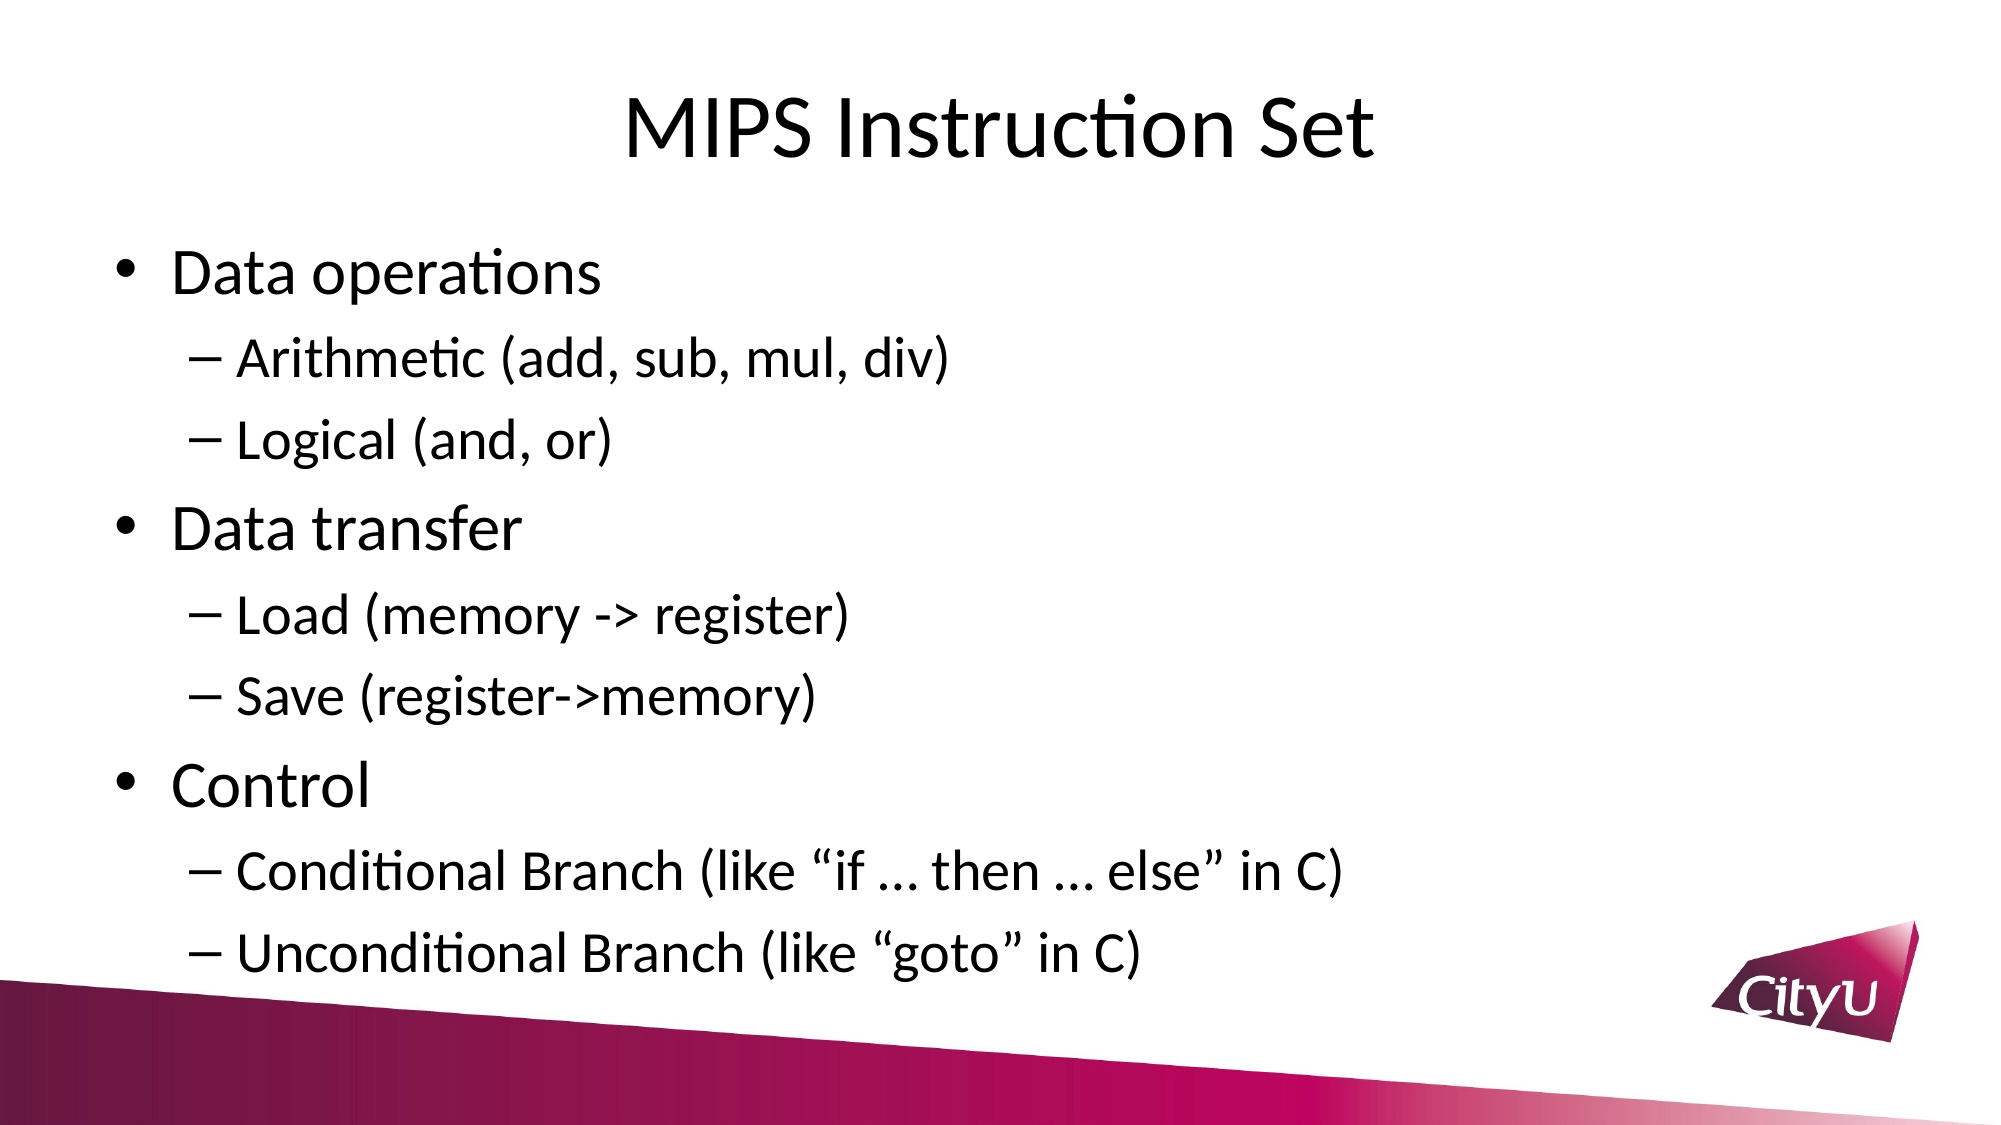

# MIPS Instruction Set
Data operations
Arithmetic (add, sub, mul, div)
Logical (and, or)
Data transfer
Load (memory -> register)
Save (register->memory)
Control
Conditional Branch (like “if … then … else” in C)
Unconditional Branch (like “goto” in C)
45